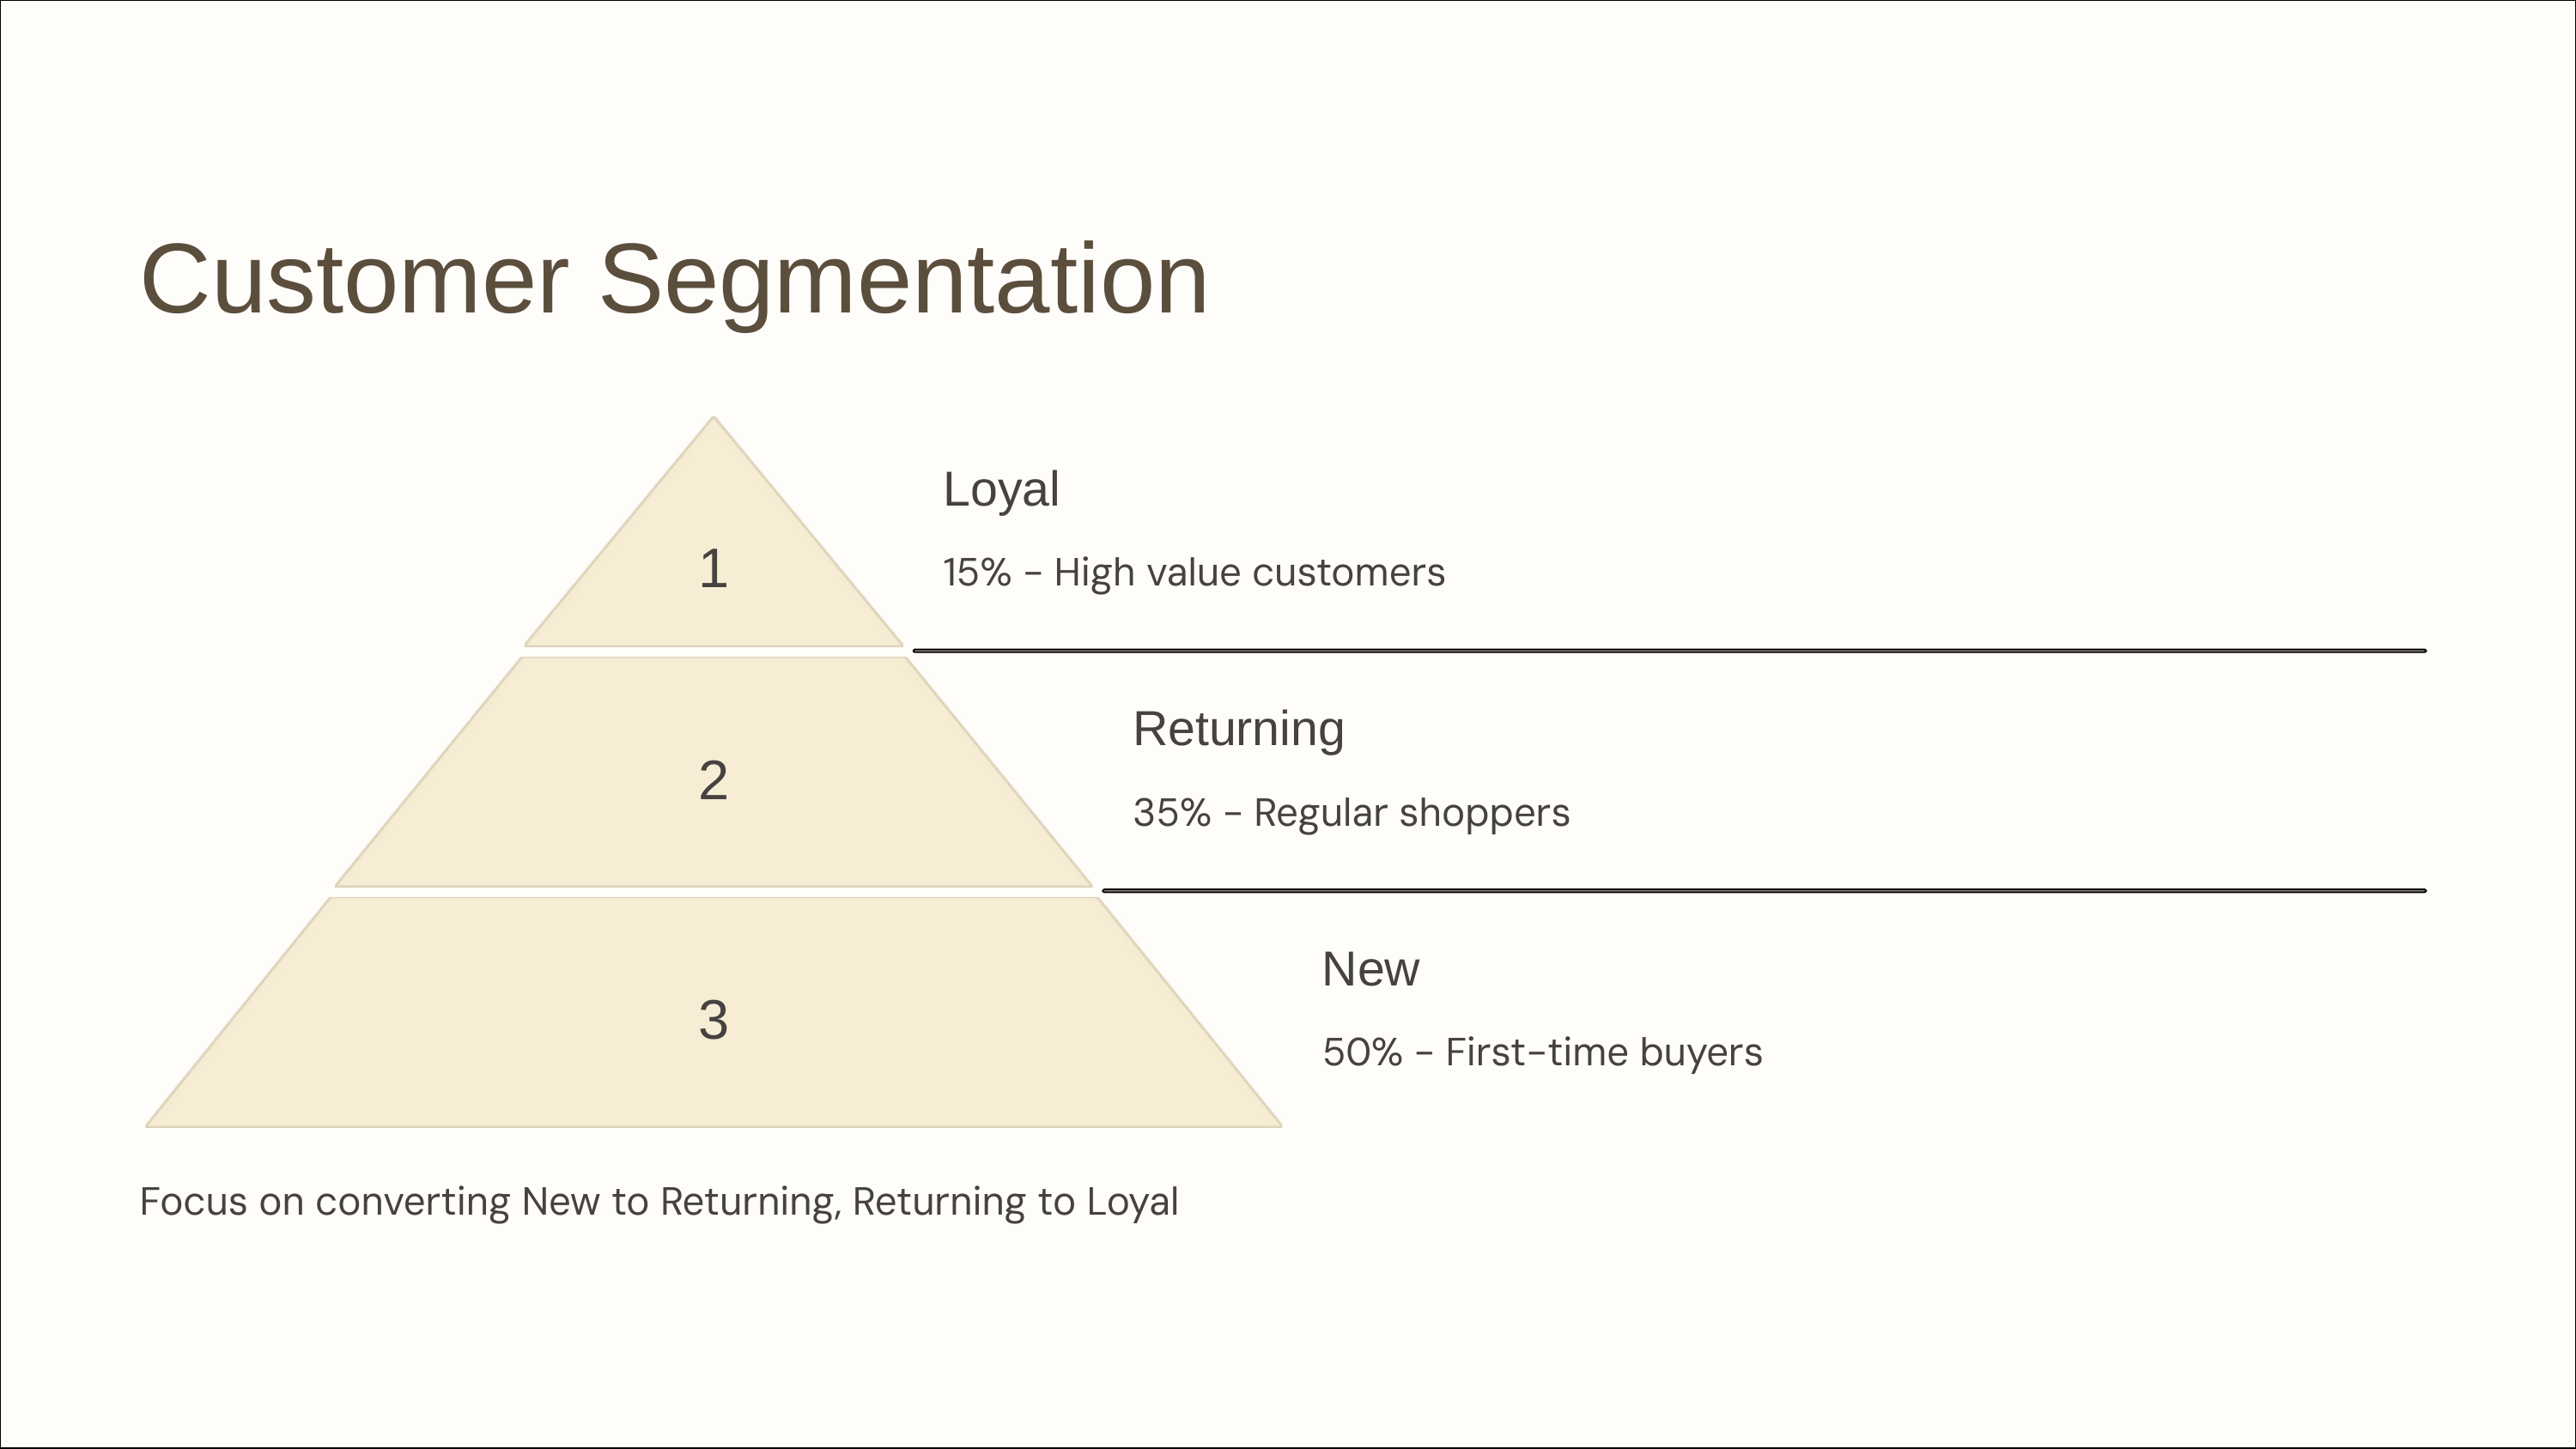

Customer Segmentation

Loyal
1
15% - High value customers

Returning
2
35% - Regular shoppers

New
3
50% - First-time buyers
Focus on converting New to Returning, Returning to Loyal